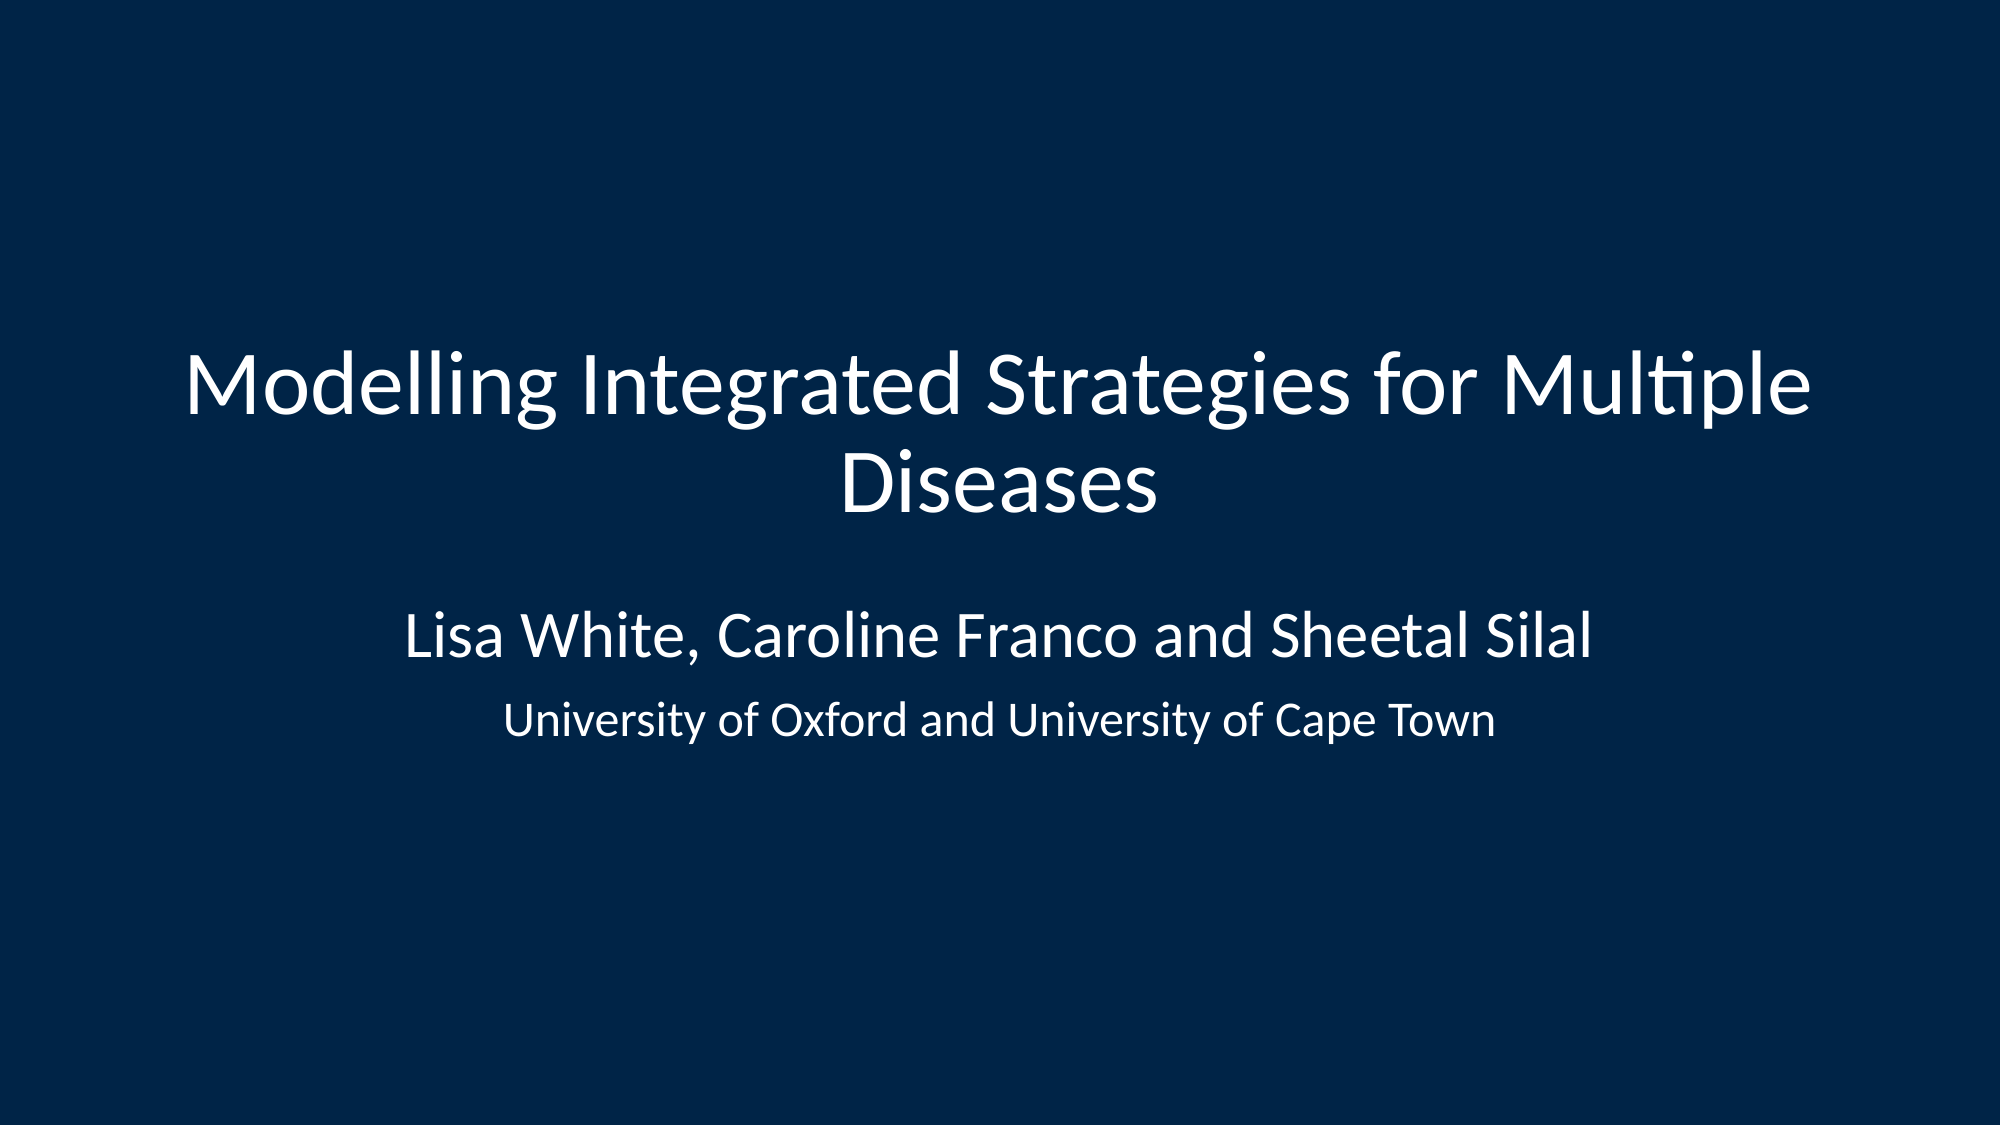

# Modelling Integrated Strategies for Multiple Diseases
Lisa White, Caroline Franco and Sheetal Silal
University of Oxford and University of Cape Town